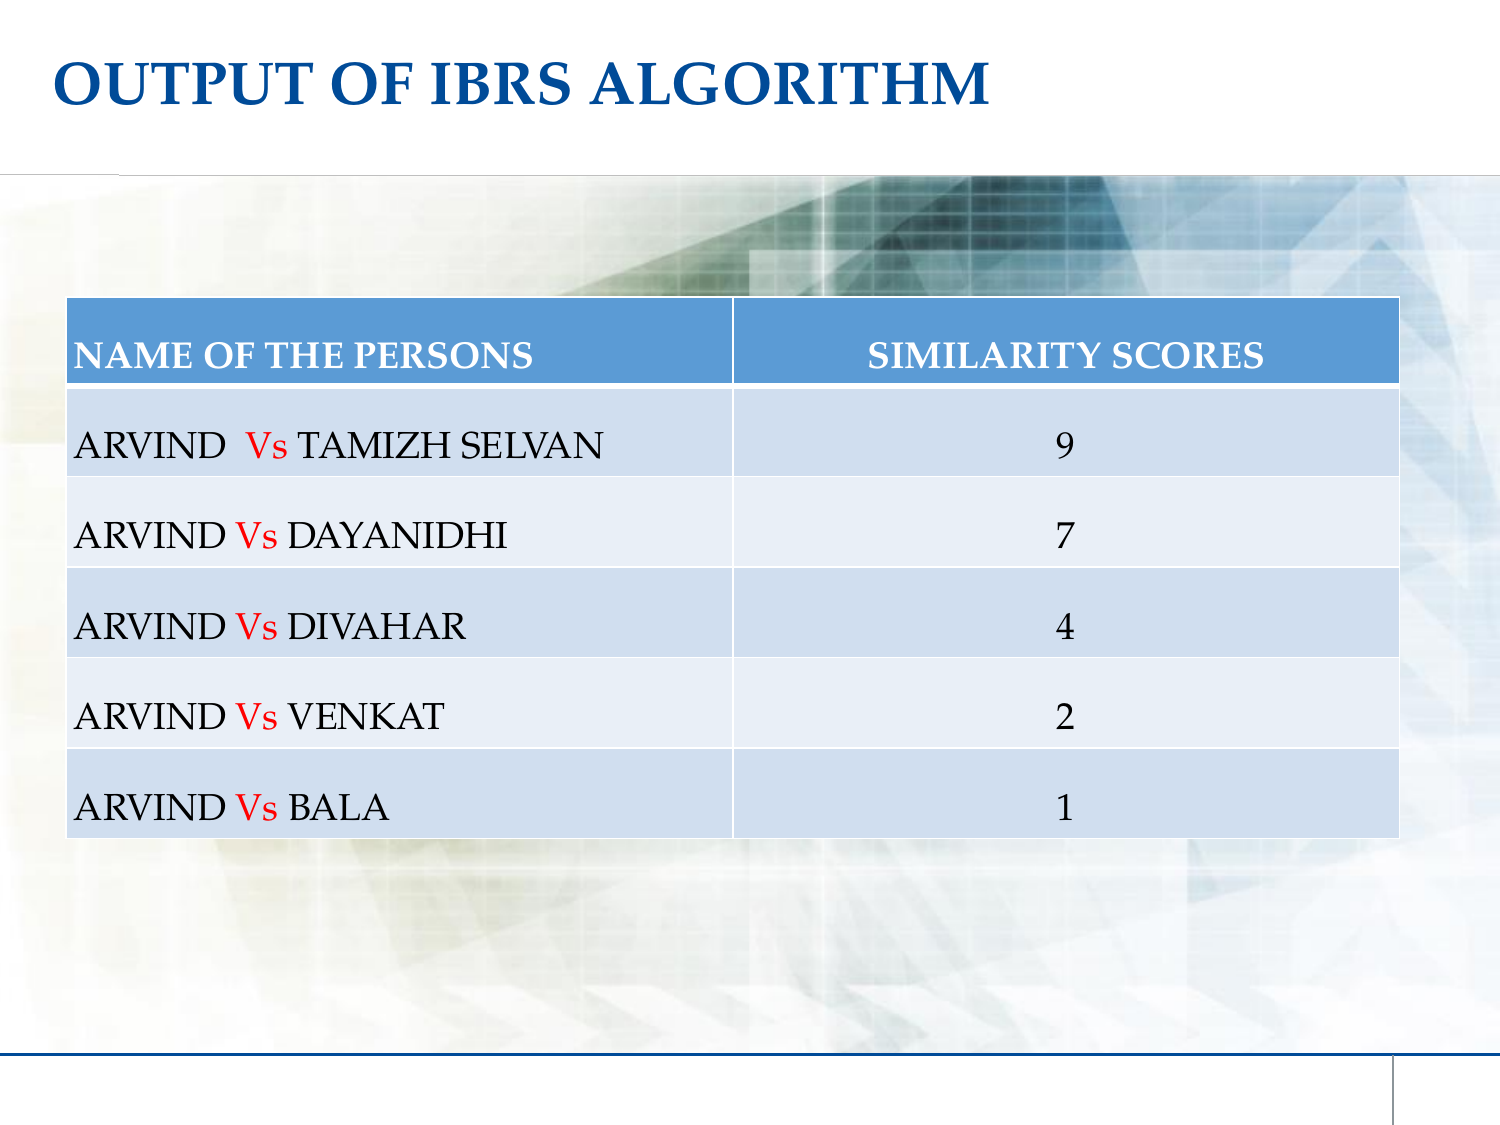

# OUTPUT OF IBRS ALGORITHM
| NAME OF THE PERSONS | SIMILARITY SCORES |
| --- | --- |
| ARVIND Vs TAMIZH SELVAN | 9 |
| ARVIND Vs DAYANIDHI | 7 |
| ARVIND Vs DIVAHAR | 4 |
| ARVIND Vs VENKAT | 2 |
| ARVIND Vs BALA | 1 |
19